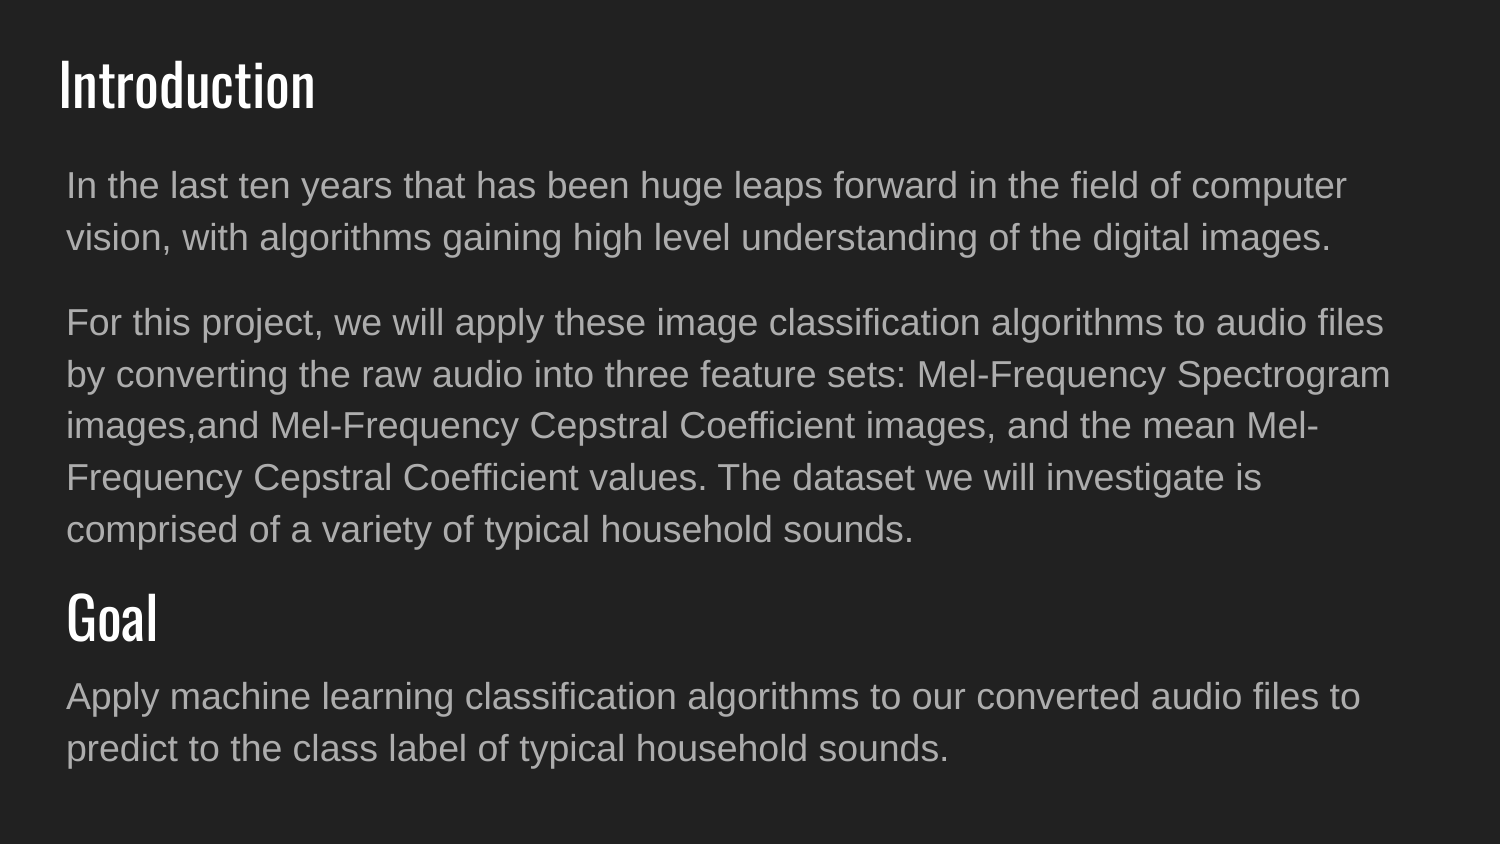

# Introduction
In the last ten years that has been huge leaps forward in the field of computer vision, with algorithms gaining high level understanding of the digital images.
For this project, we will apply these image classification algorithms to audio files by converting the raw audio into three feature sets: Mel-Frequency Spectrogram images,and Mel-Frequency Cepstral Coefficient images, and the mean Mel-Frequency Cepstral Coefficient values. The dataset we will investigate is comprised of a variety of typical household sounds.
Goal

Apply machine learning classification algorithms to our converted audio files to predict to the class label of typical household sounds.